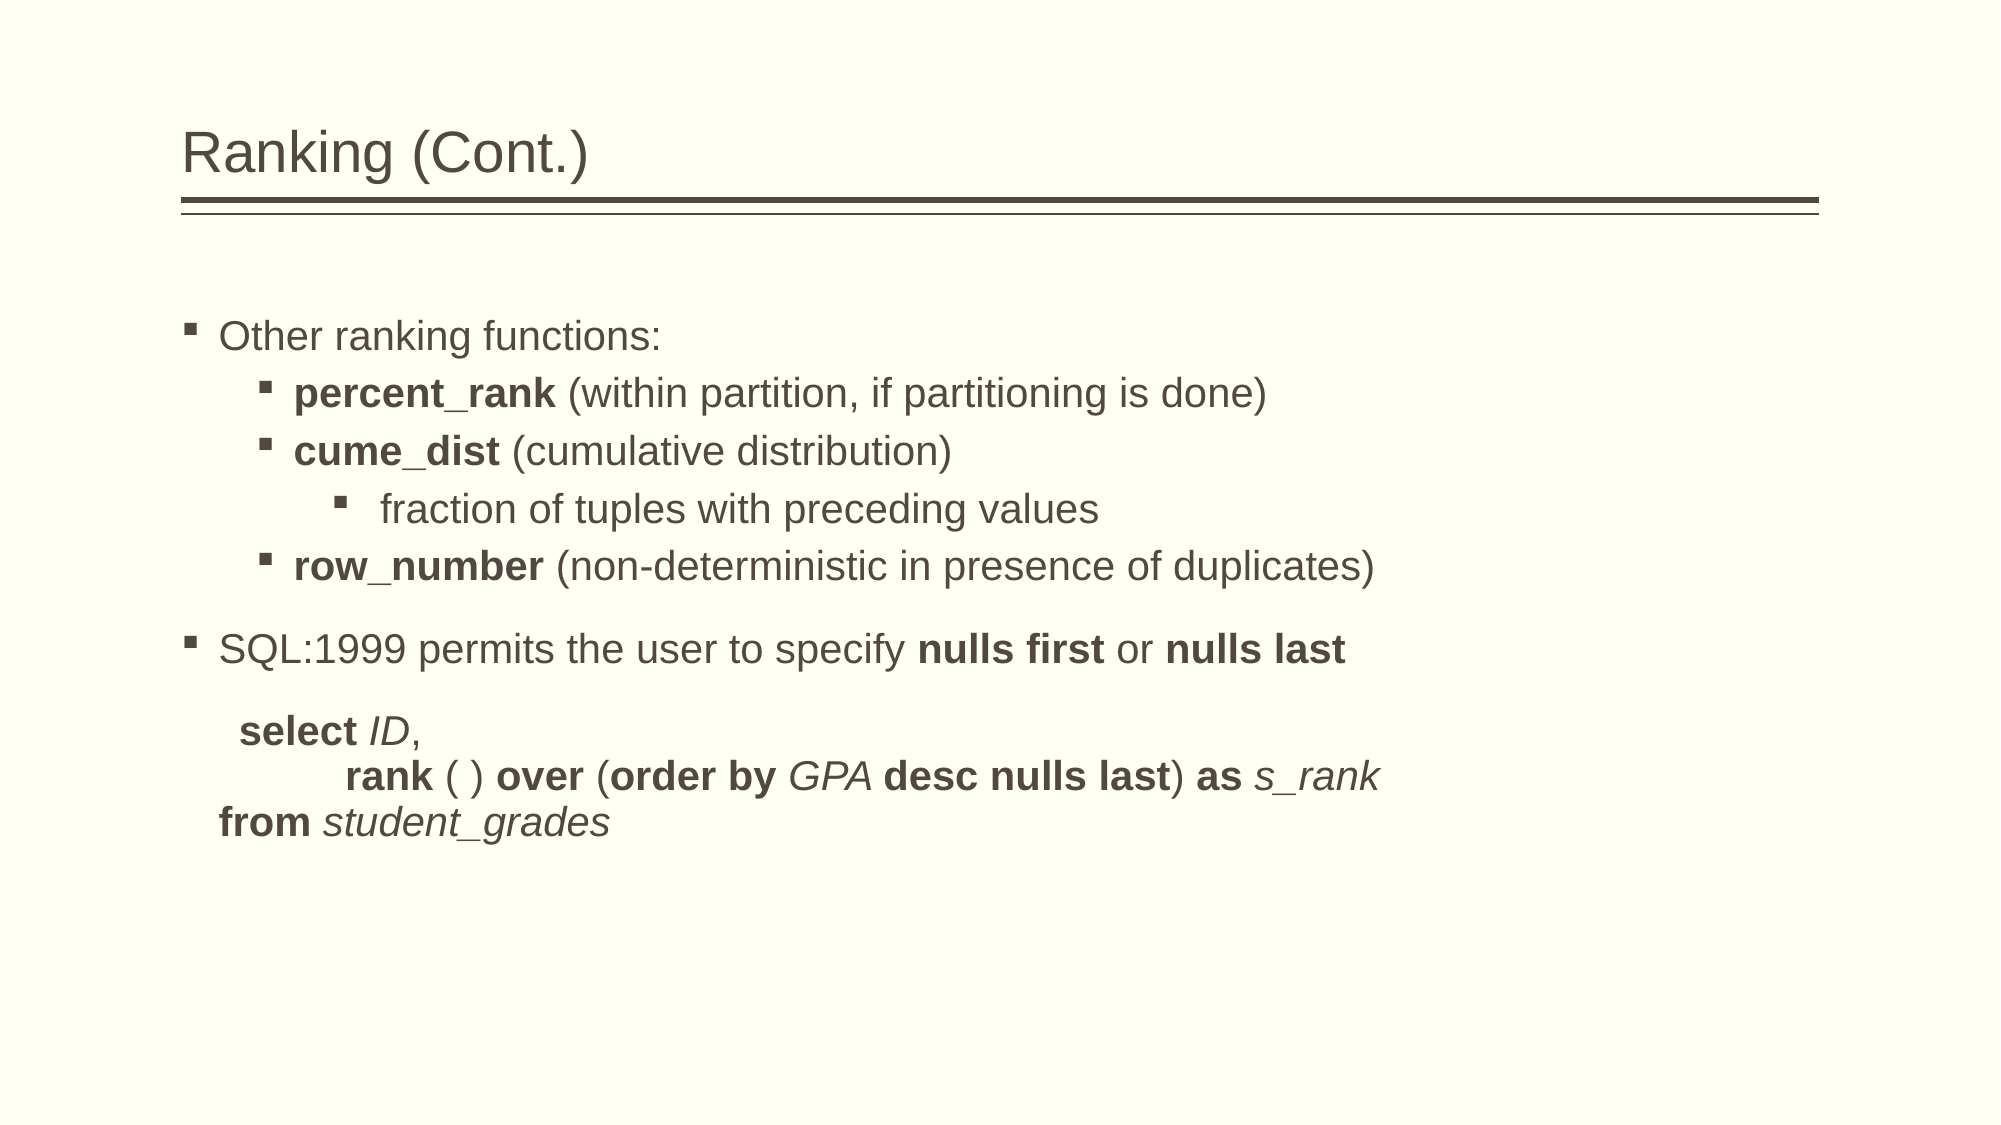

# Ranking (Cont.)
Other ranking functions:
percent_rank (within partition, if partitioning is done)
cume_dist (cumulative distribution)
 fraction of tuples with preceding values
row_number (non-deterministic in presence of duplicates)
SQL:1999 permits the user to specify nulls first or nulls last
     select ID,
           rank ( ) over (order by GPA desc nulls last) as s_rank
from student_grades